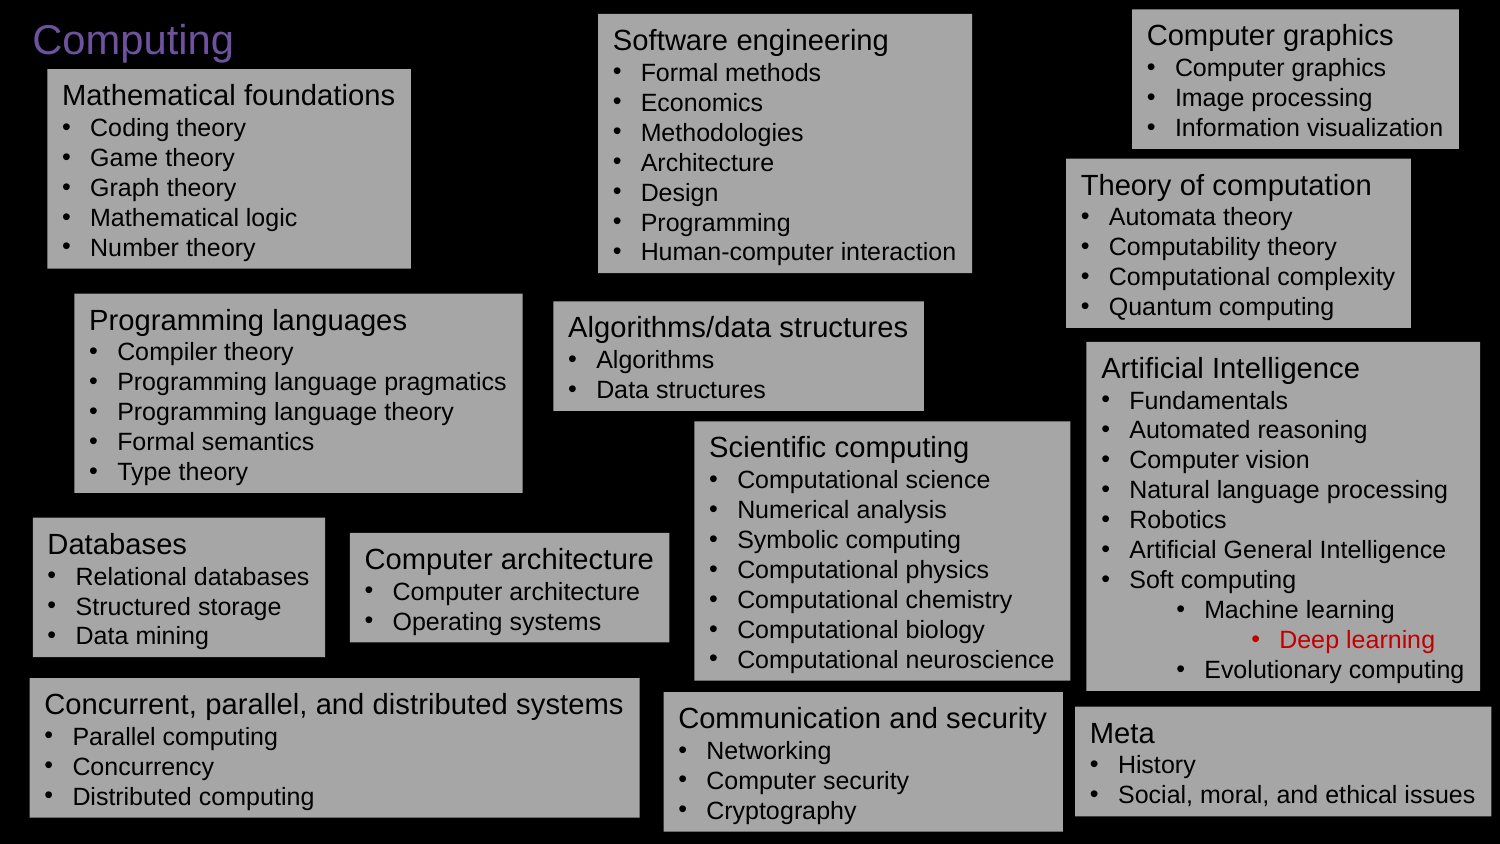

Computing
Computer graphics
Computer graphics
Image processing
Information visualization
Software engineering
Formal methods
Economics
Methodologies
Architecture
Design
Programming
Human-computer interaction
Mathematical foundations
Coding theory
Game theory
Graph theory
Mathematical logic
Number theory
Theory of computation
Automata theory
Computability theory
Computational complexity
Quantum computing
Programming languages
Compiler theory
Programming language pragmatics
Programming language theory
Formal semantics
Type theory
Algorithms/data structures
Algorithms
Data structures
Artificial Intelligence
Fundamentals
Automated reasoning
Computer vision
Natural language processing
Robotics
Artificial General Intelligence
Soft computing
Machine learning
Deep learning
Evolutionary computing
Scientific computing
Computational science
Numerical analysis
Symbolic computing
Computational physics
Computational chemistry
Computational biology
Computational neuroscience
Databases
Relational databases
Structured storage
Data mining
Computer architecture
Computer architecture
Operating systems
Concurrent, parallel, and distributed systems
Parallel computing
Concurrency
Distributed computing
Communication and security
Networking
Computer security
Cryptography
Meta
History
Social, moral, and ethical issues